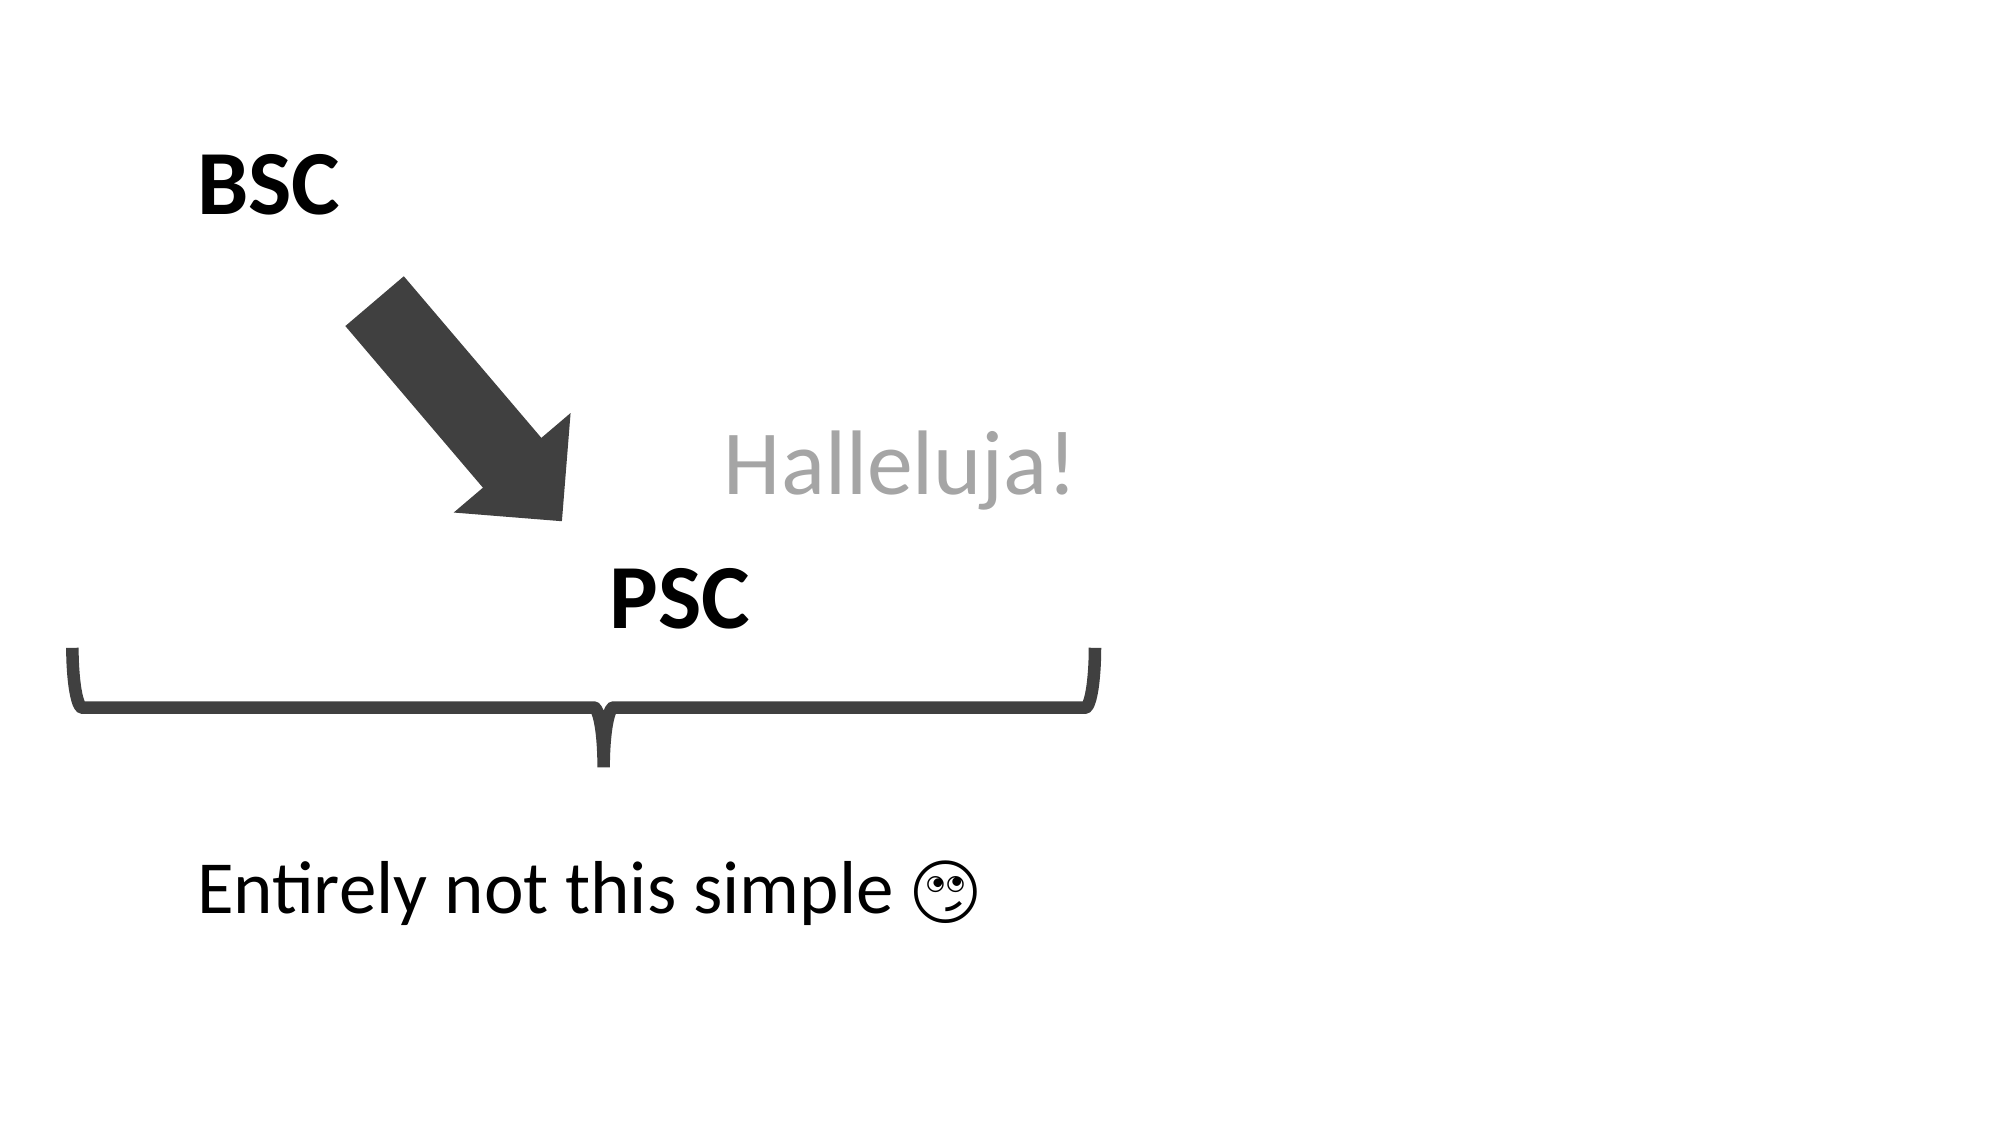

BSC

Halleluja!
PSC
Entirely not this simple 🙄